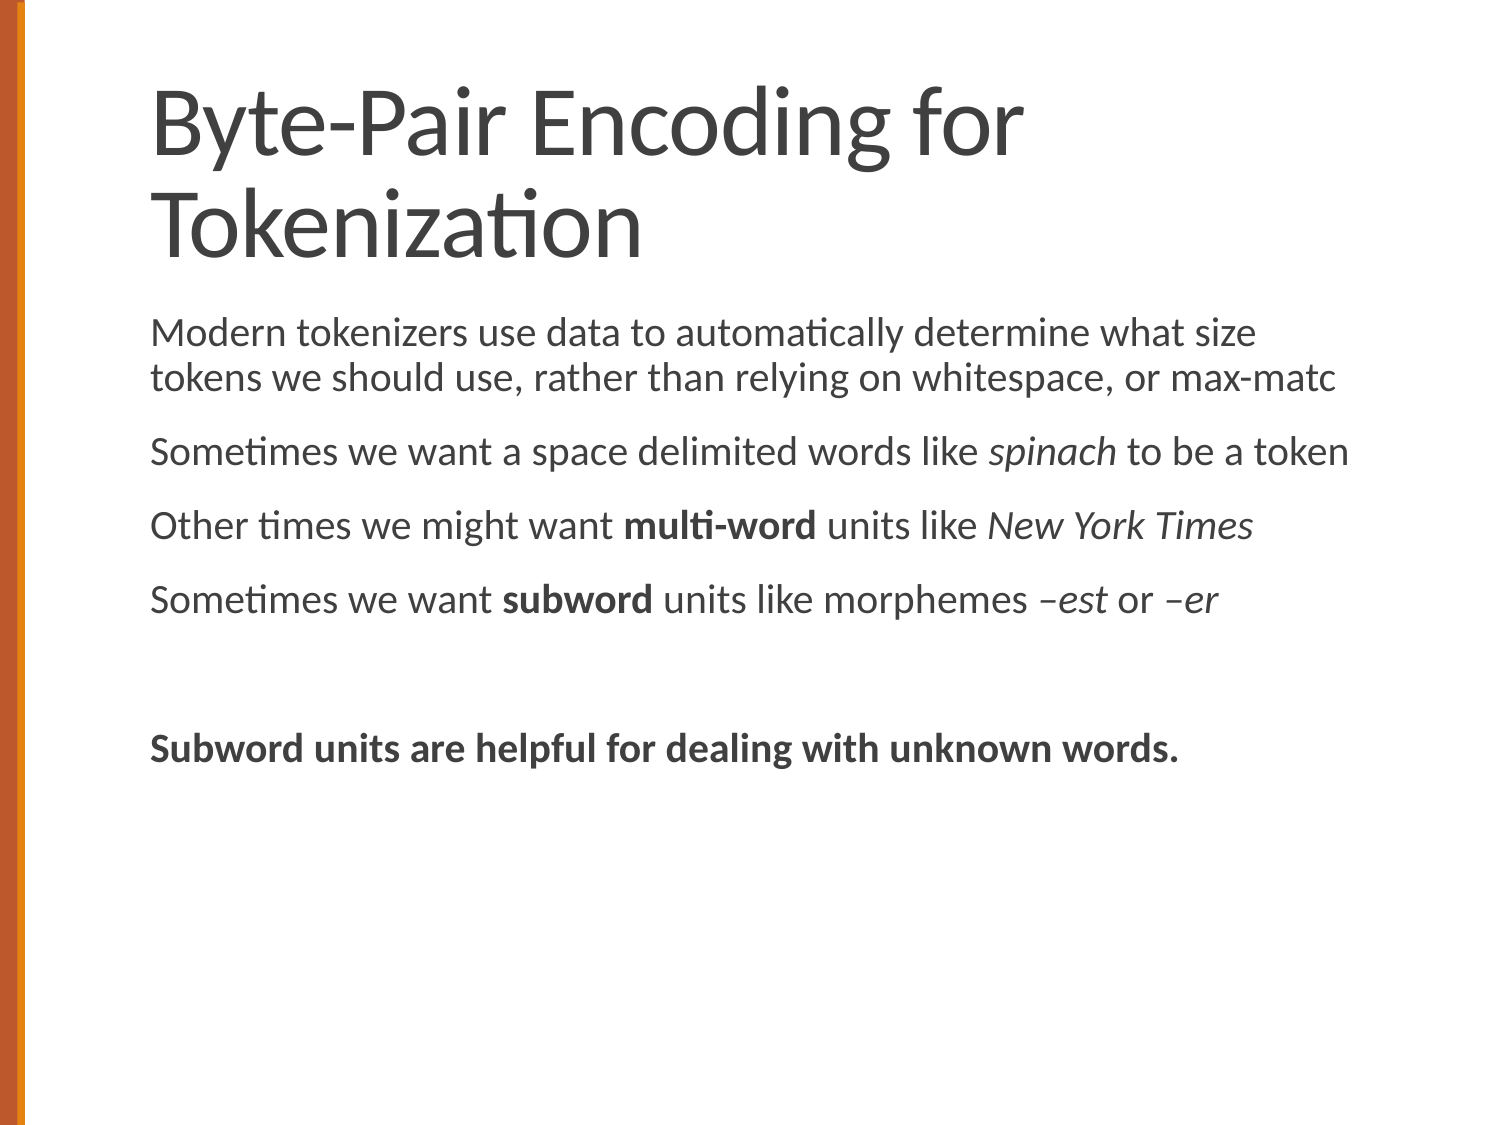

# Byte-Pair Encoding for Tokenization
Modern tokenizers use data to automatically determine what size tokens we should use, rather than relying on whitespace, or max-matc
Sometimes we want a space delimited words like spinach to be a token
Other times we might want multi-word units like New York Times
Sometimes we want subword units like morphemes –est or –er

Subword units are helpful for dealing with unknown words.